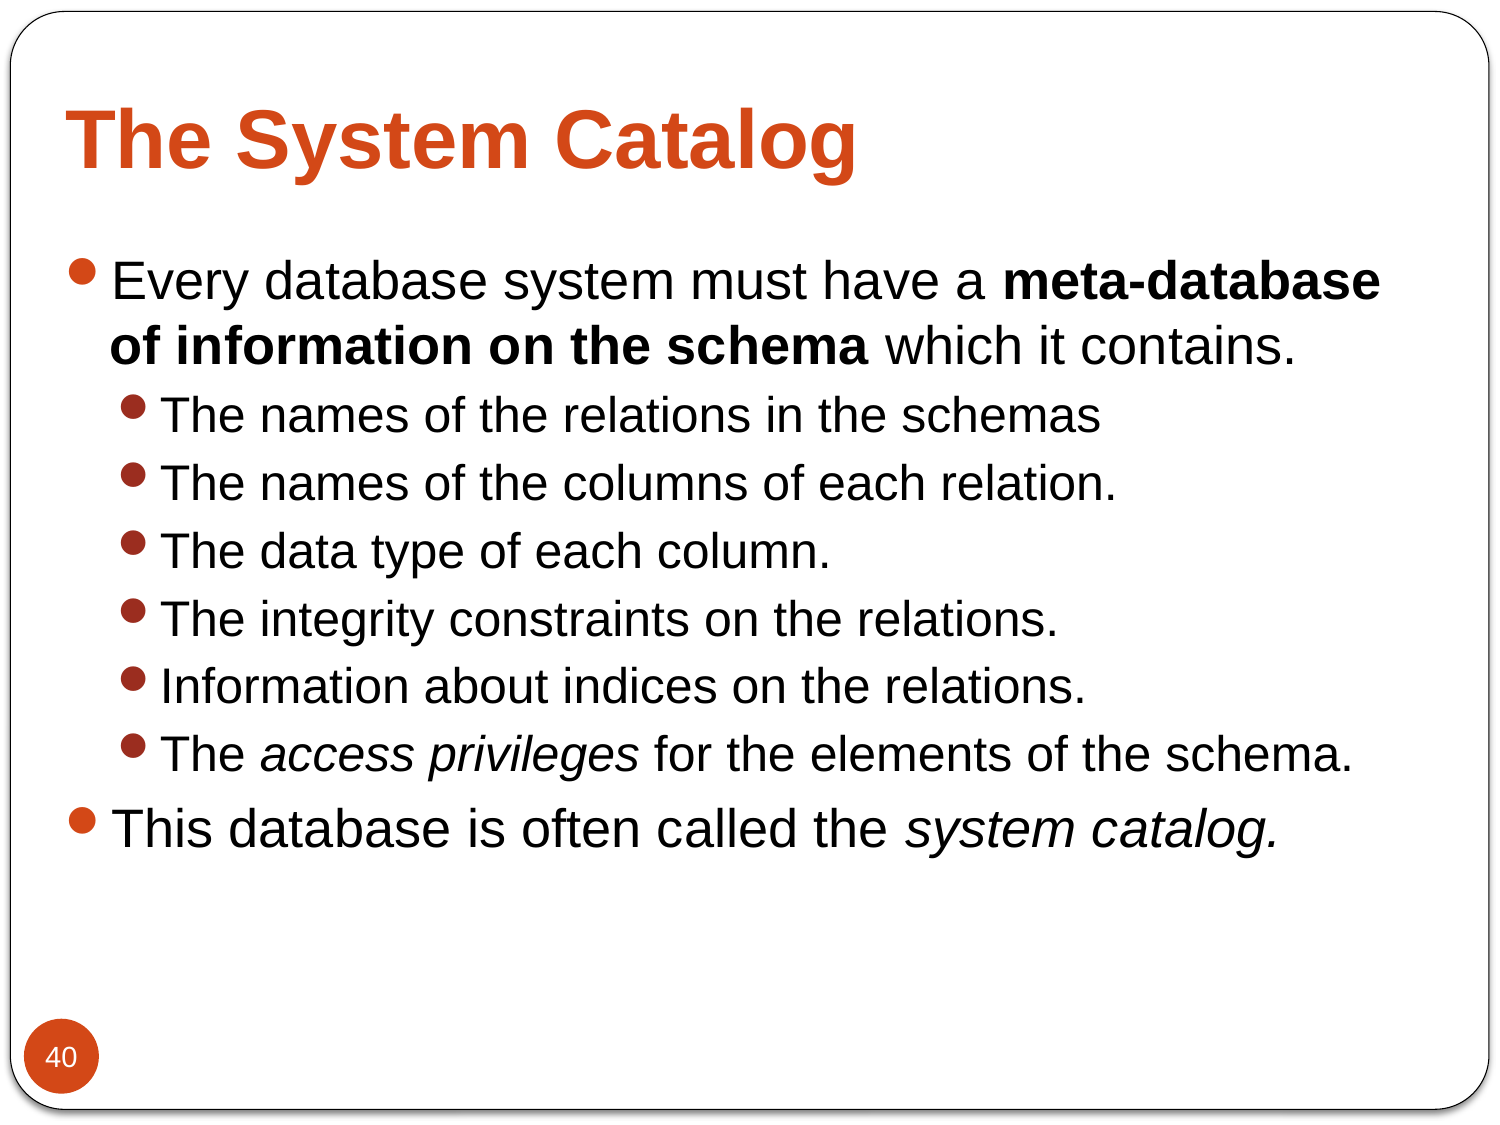

# The System Catalog
Every database system must have a meta-database of information on the schema which it contains.
The names of the relations in the schemas
The names of the columns of each relation.
The data type of each column.
The integrity constraints on the relations.
Information about indices on the relations.
The access privileges for the elements of the schema.
This database is often called the system catalog.
40